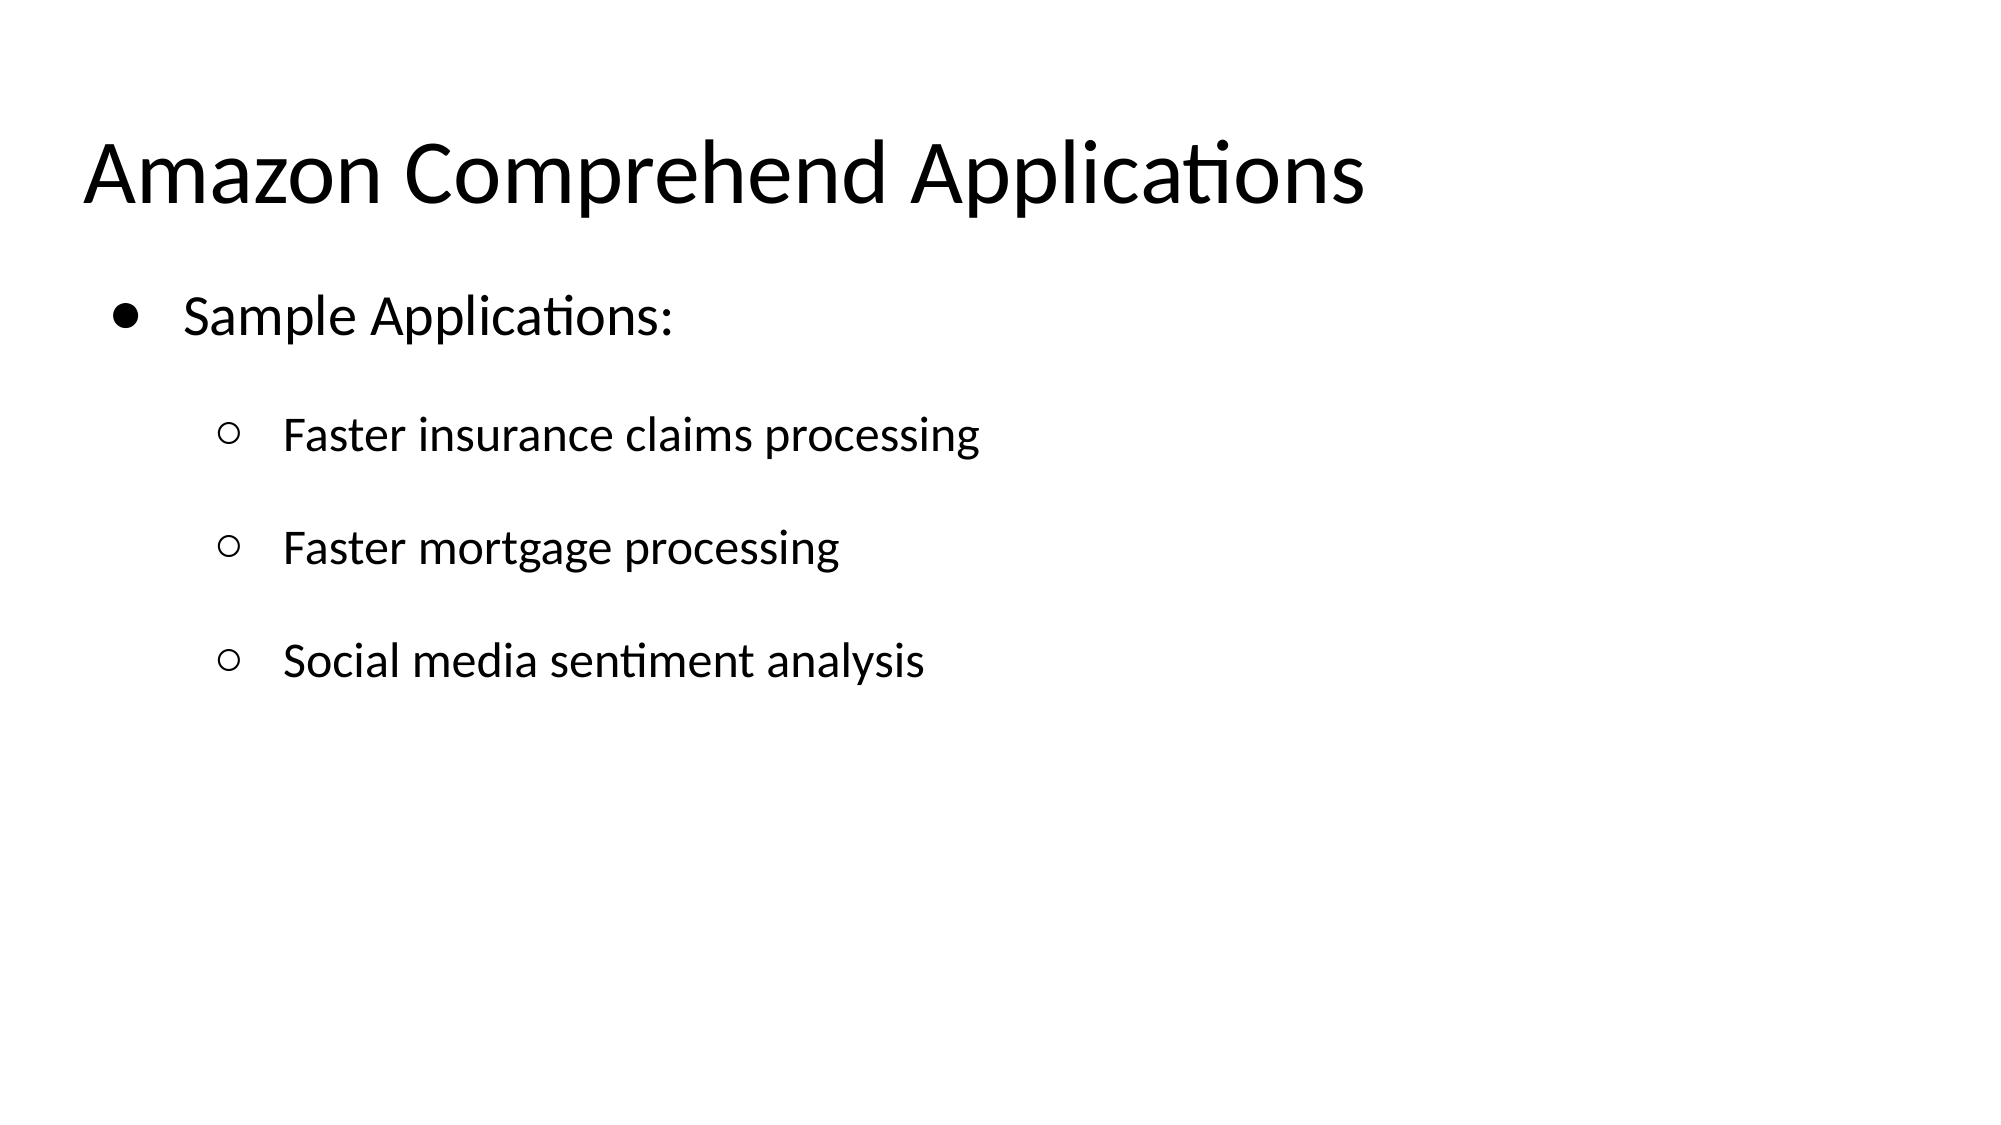

# Amazon Comprehend Applications
Sample Applications:
Faster insurance claims processing
Faster mortgage processing
Social media sentiment analysis